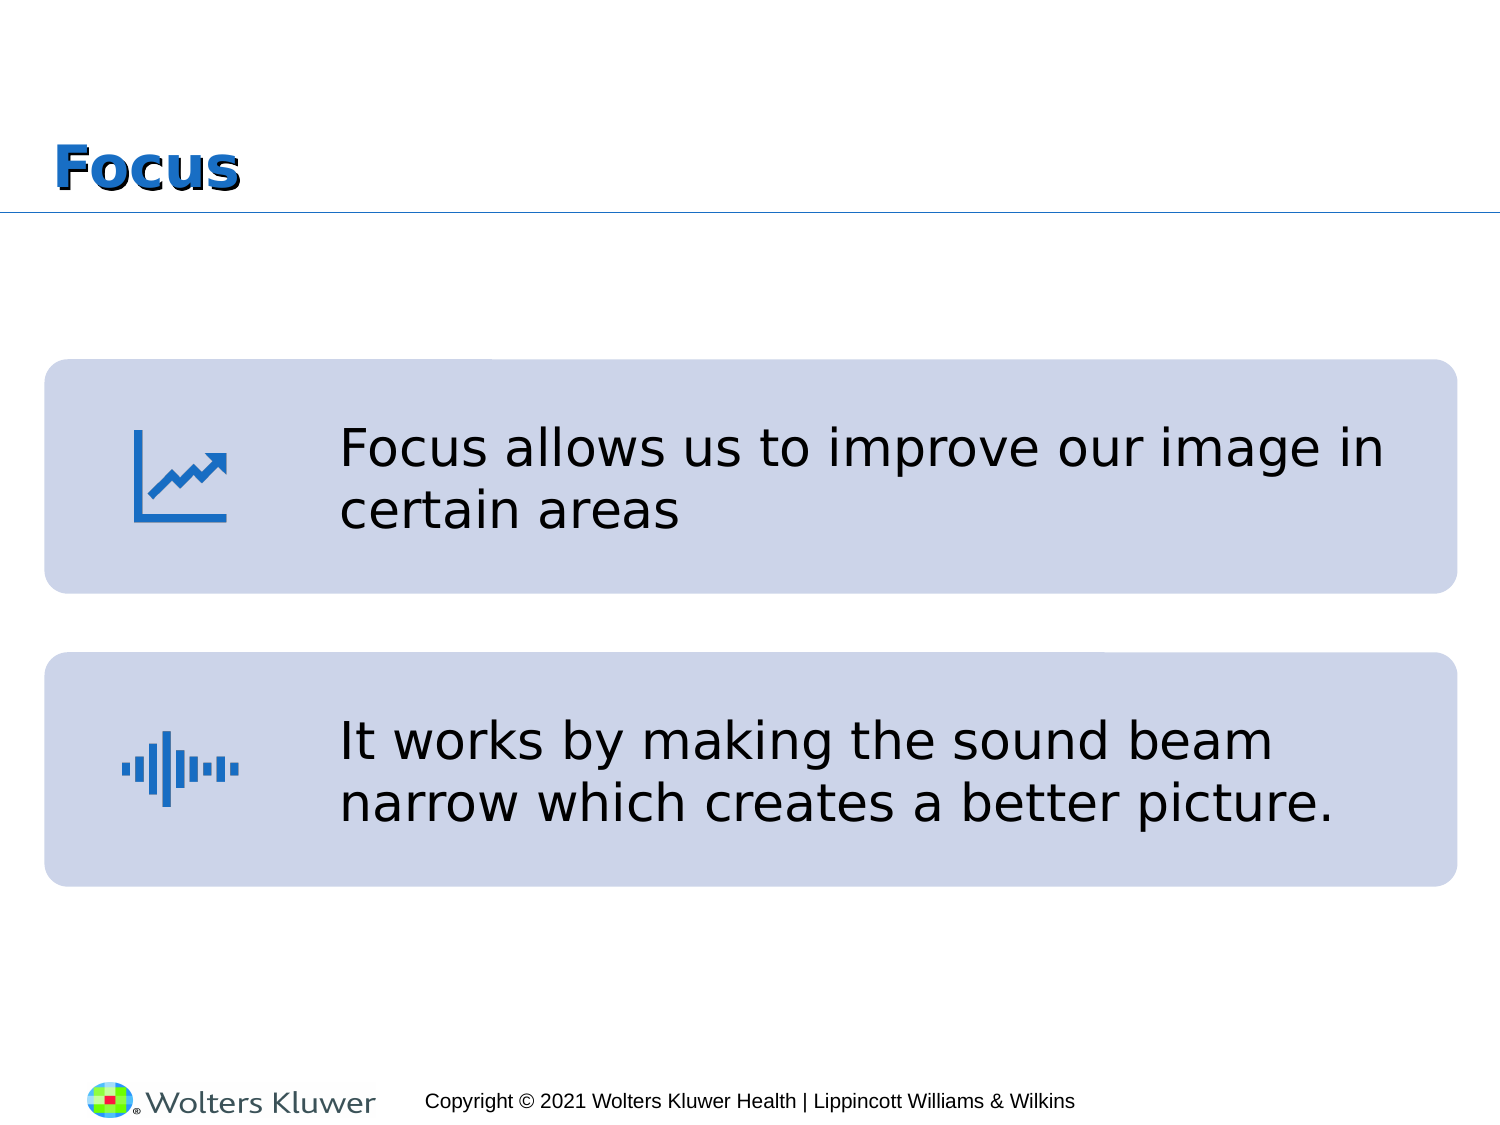

# Focus
Focus allows us to improve our image in certain areas
It works by making the sound beam narrow which creates a better picture.